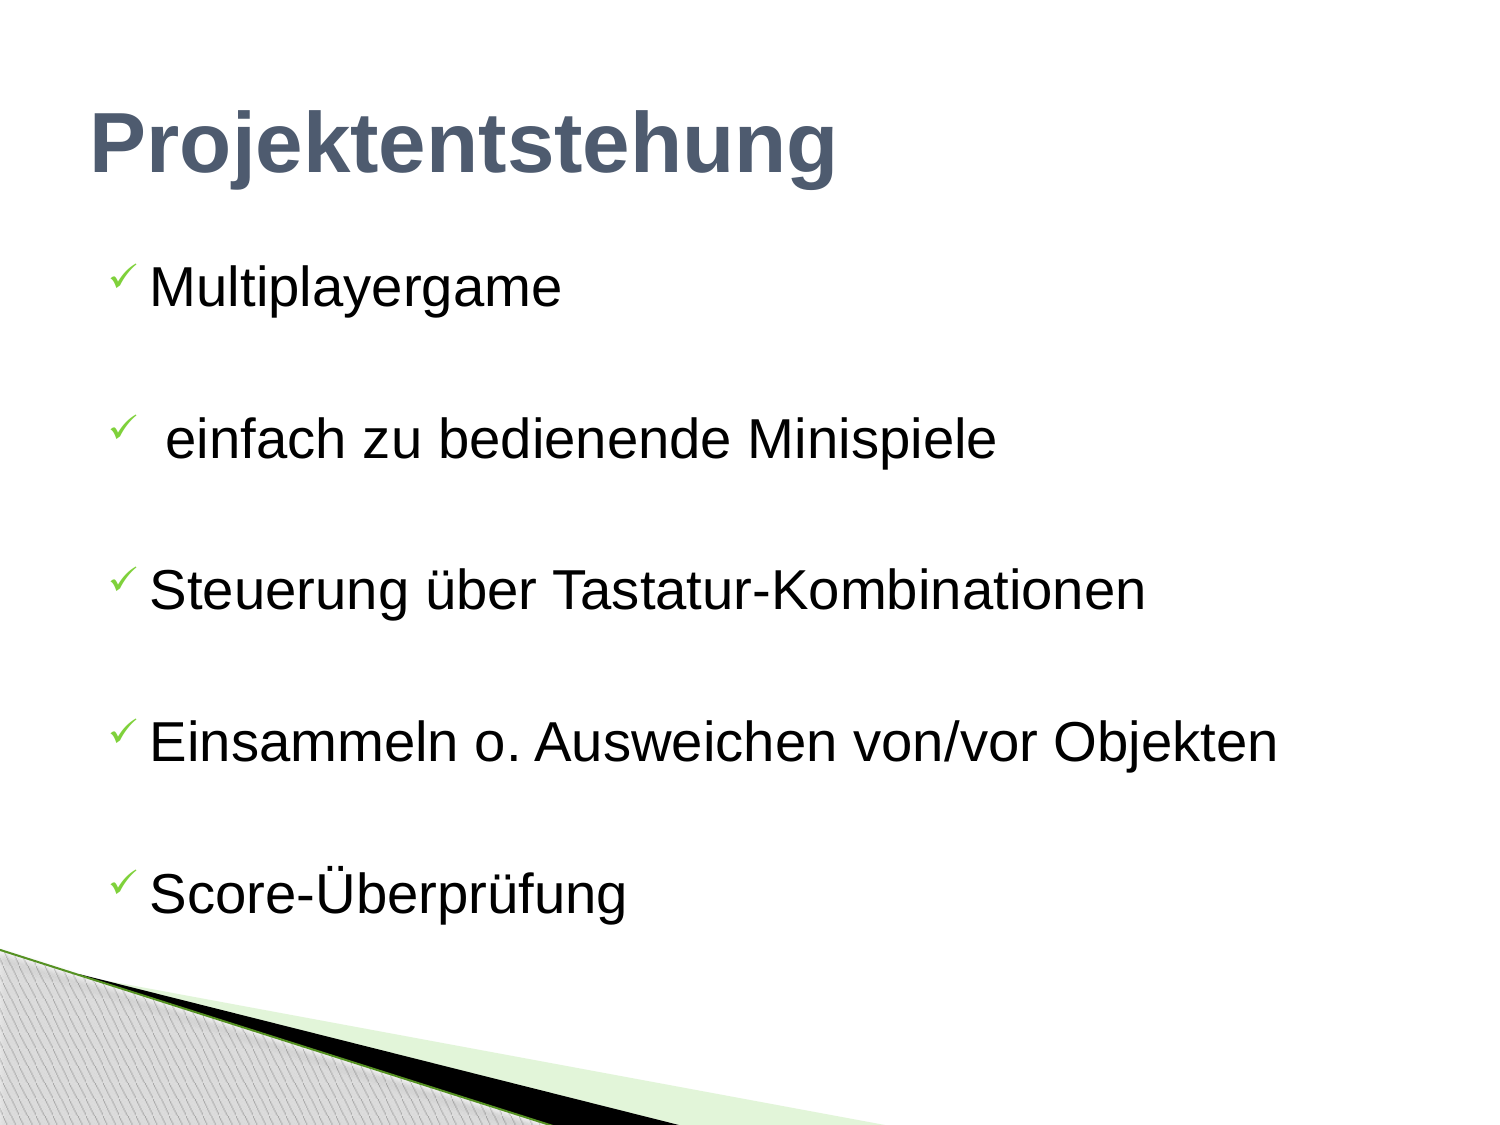

# Projektentstehung
Multiplayergame

 einfach zu bedienende Minispiele

Steuerung über Tastatur-Kombinationen

Einsammeln o. Ausweichen von/vor Objekten

Score-Überprüfung